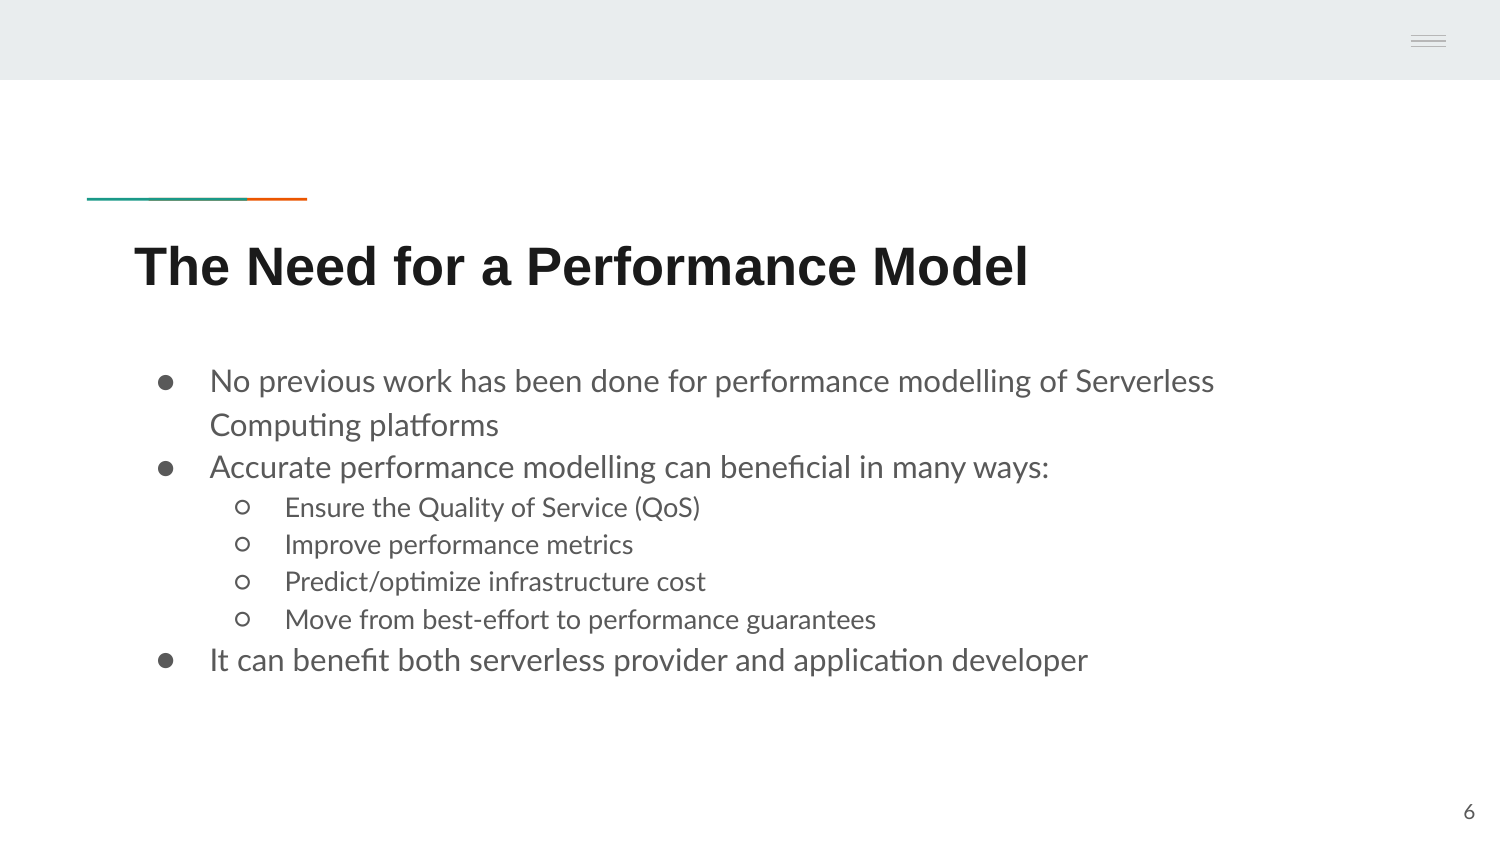

# The Need for a Performance Model
No previous work has been done for performance modelling of Serverless Computing platforms
Accurate performance modelling can beneficial in many ways:
Ensure the Quality of Service (QoS)
Improve performance metrics
Predict/optimize infrastructure cost
Move from best-effort to performance guarantees
It can benefit both serverless provider and application developer
6